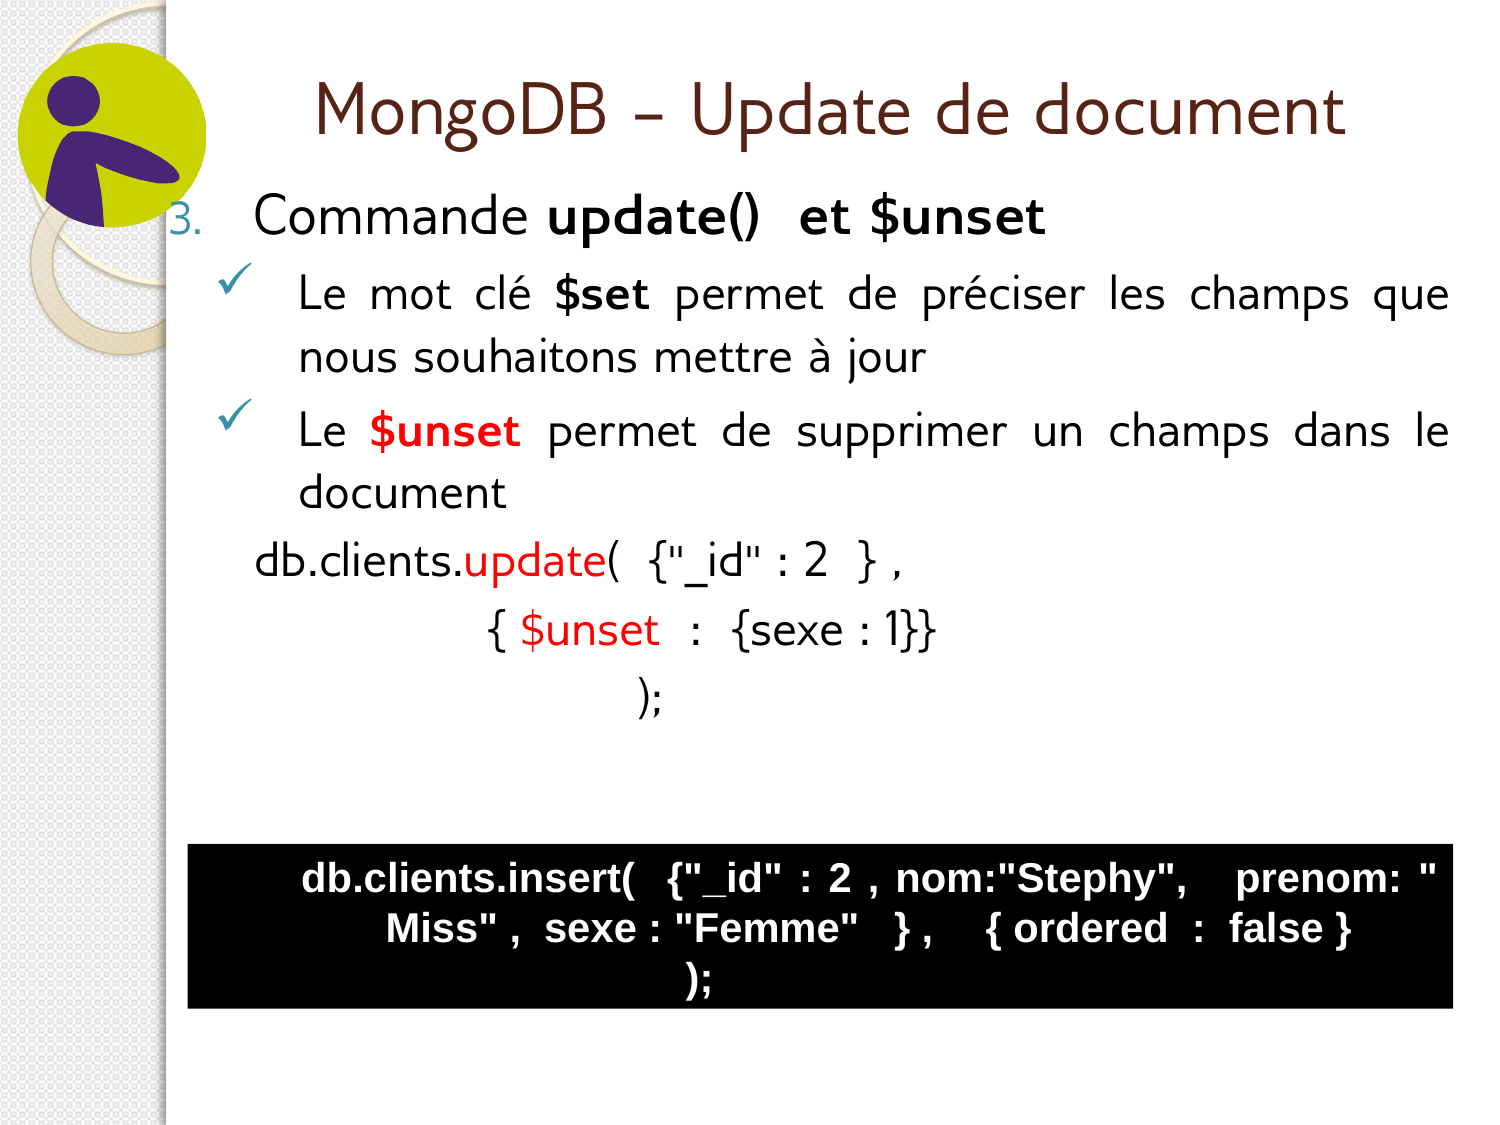

# MongoDB – Update de document
Commande update()  et $unset
Le mot clé $set permet de préciser les champs que nous souhaitons mettre à jour
Le $unset permet de supprimer un champs dans le document
db.clients.update(  {"_id" : 2  } ,
		{ $unset  :  {sexe : 1}}
			);

db.clients.insert(  {"_id" : 2 , nom:"Stephy",   prenom: " Miss" ,  sexe : "Femme"   } ,  	{ ordered  :  false }
			);